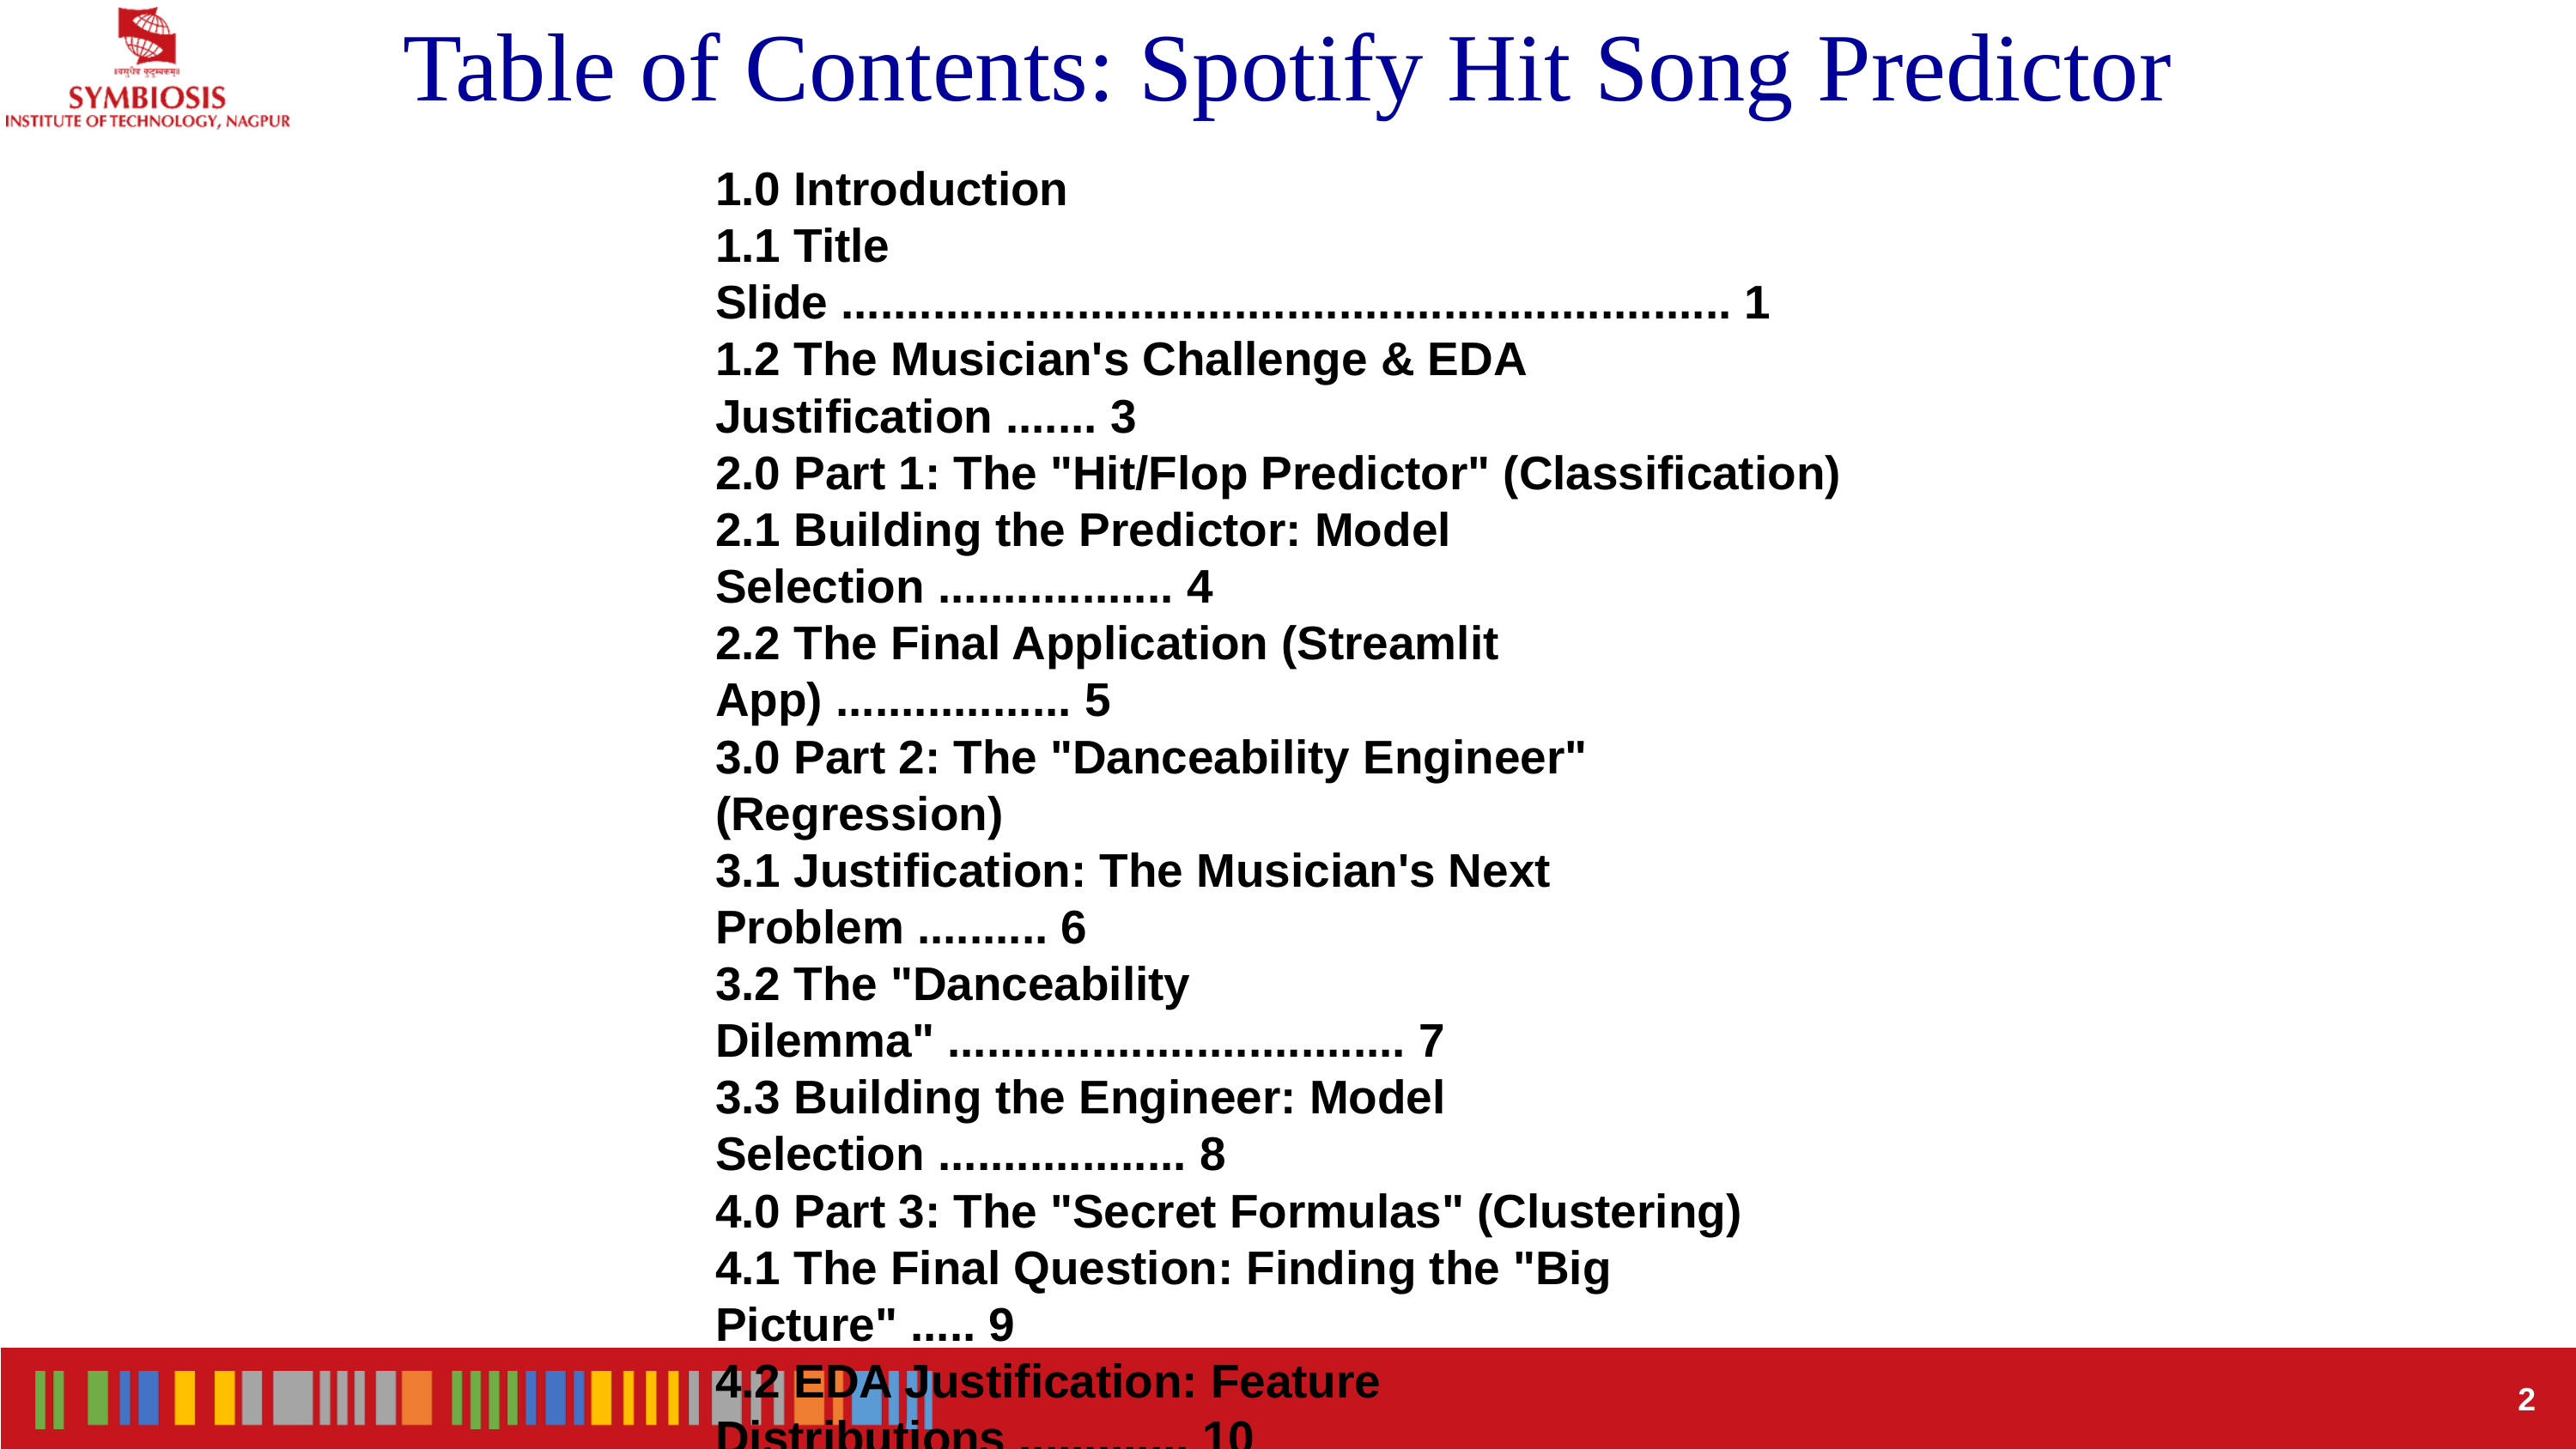

Table of Contents: Spotify Hit Song Predictor

1.0 Introduction
1.1 Title Slide .................................................................... 1
1.2 The Musician's Challenge & EDA Justification ....... 3
2.0 Part 1: The "Hit/Flop Predictor" (Classification)
2.1 Building the Predictor: Model Selection .................. 4
2.2 The Final Application (Streamlit App) .................. 5
3.0 Part 2: The "Danceability Engineer" (Regression)
3.1 Justification: The Musician's Next Problem .......... 6
3.2 The "Danceability Dilemma" ................................... 7
3.3 Building the Engineer: Model Selection ................... 8
4.0 Part 3: The "Secret Formulas" (Clustering)
4.1 The Final Question: Finding the "Big Picture" ..... 9
4.2 EDA Justification: Feature Distributions ............. 10
4.3 Building the "Formula Finder" ............................... 11
4.4 The 4 Song Formulas Revealed ............................ 12
4.5 Interpreting the Formulas (Poster Child Songs) .. 13
4.6 Visualizing the Song Universe ............................... 14
5.0 Conclusion
5.1 The "Musician's Co-Pilot" Story ........................ 15
5.2 Thank You & Questions ......................................... 16

2